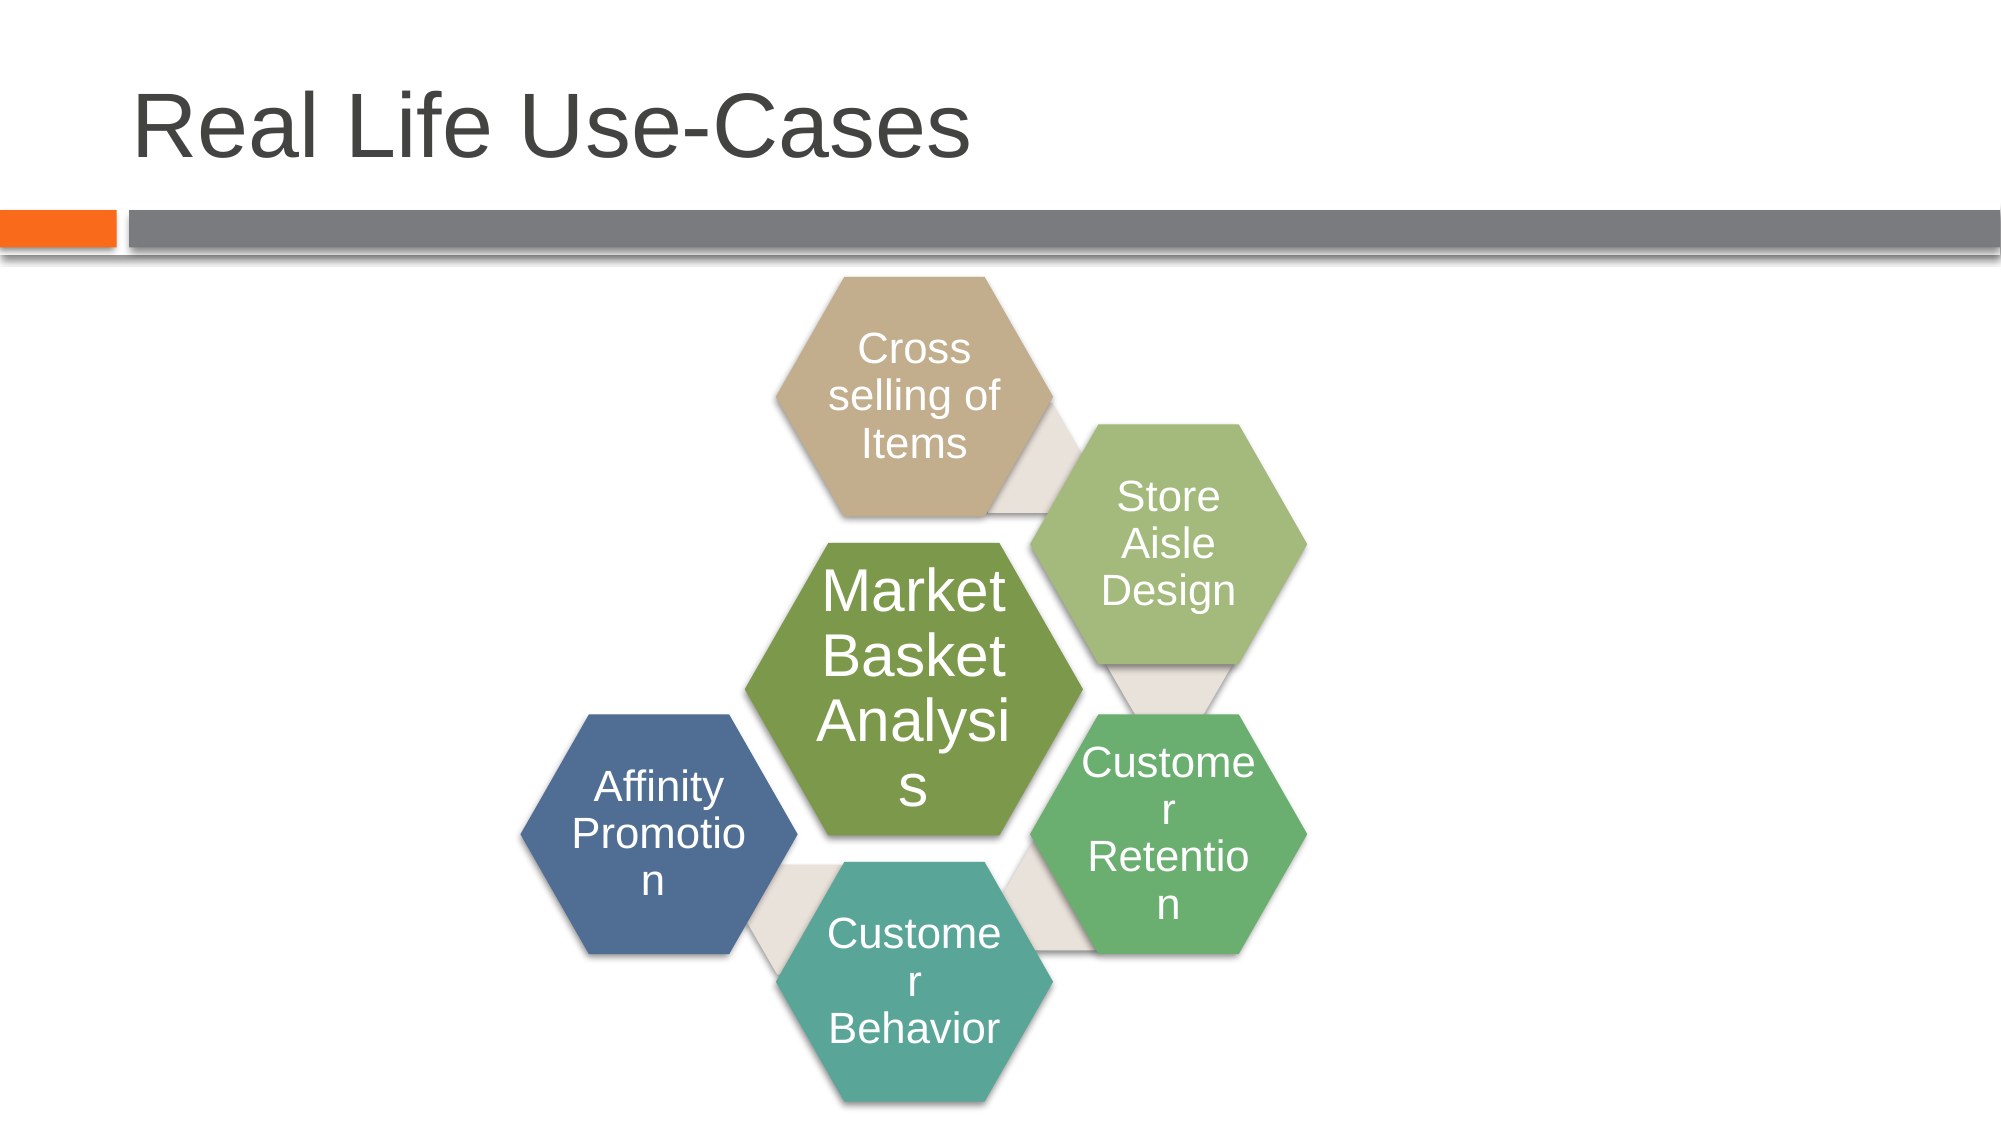

# Real Life Use-Cases

Market Basket Analysis
Cross selling of Items
Store Aisle Design
Customer Retention
Customer Behavior
Affinity Promotion